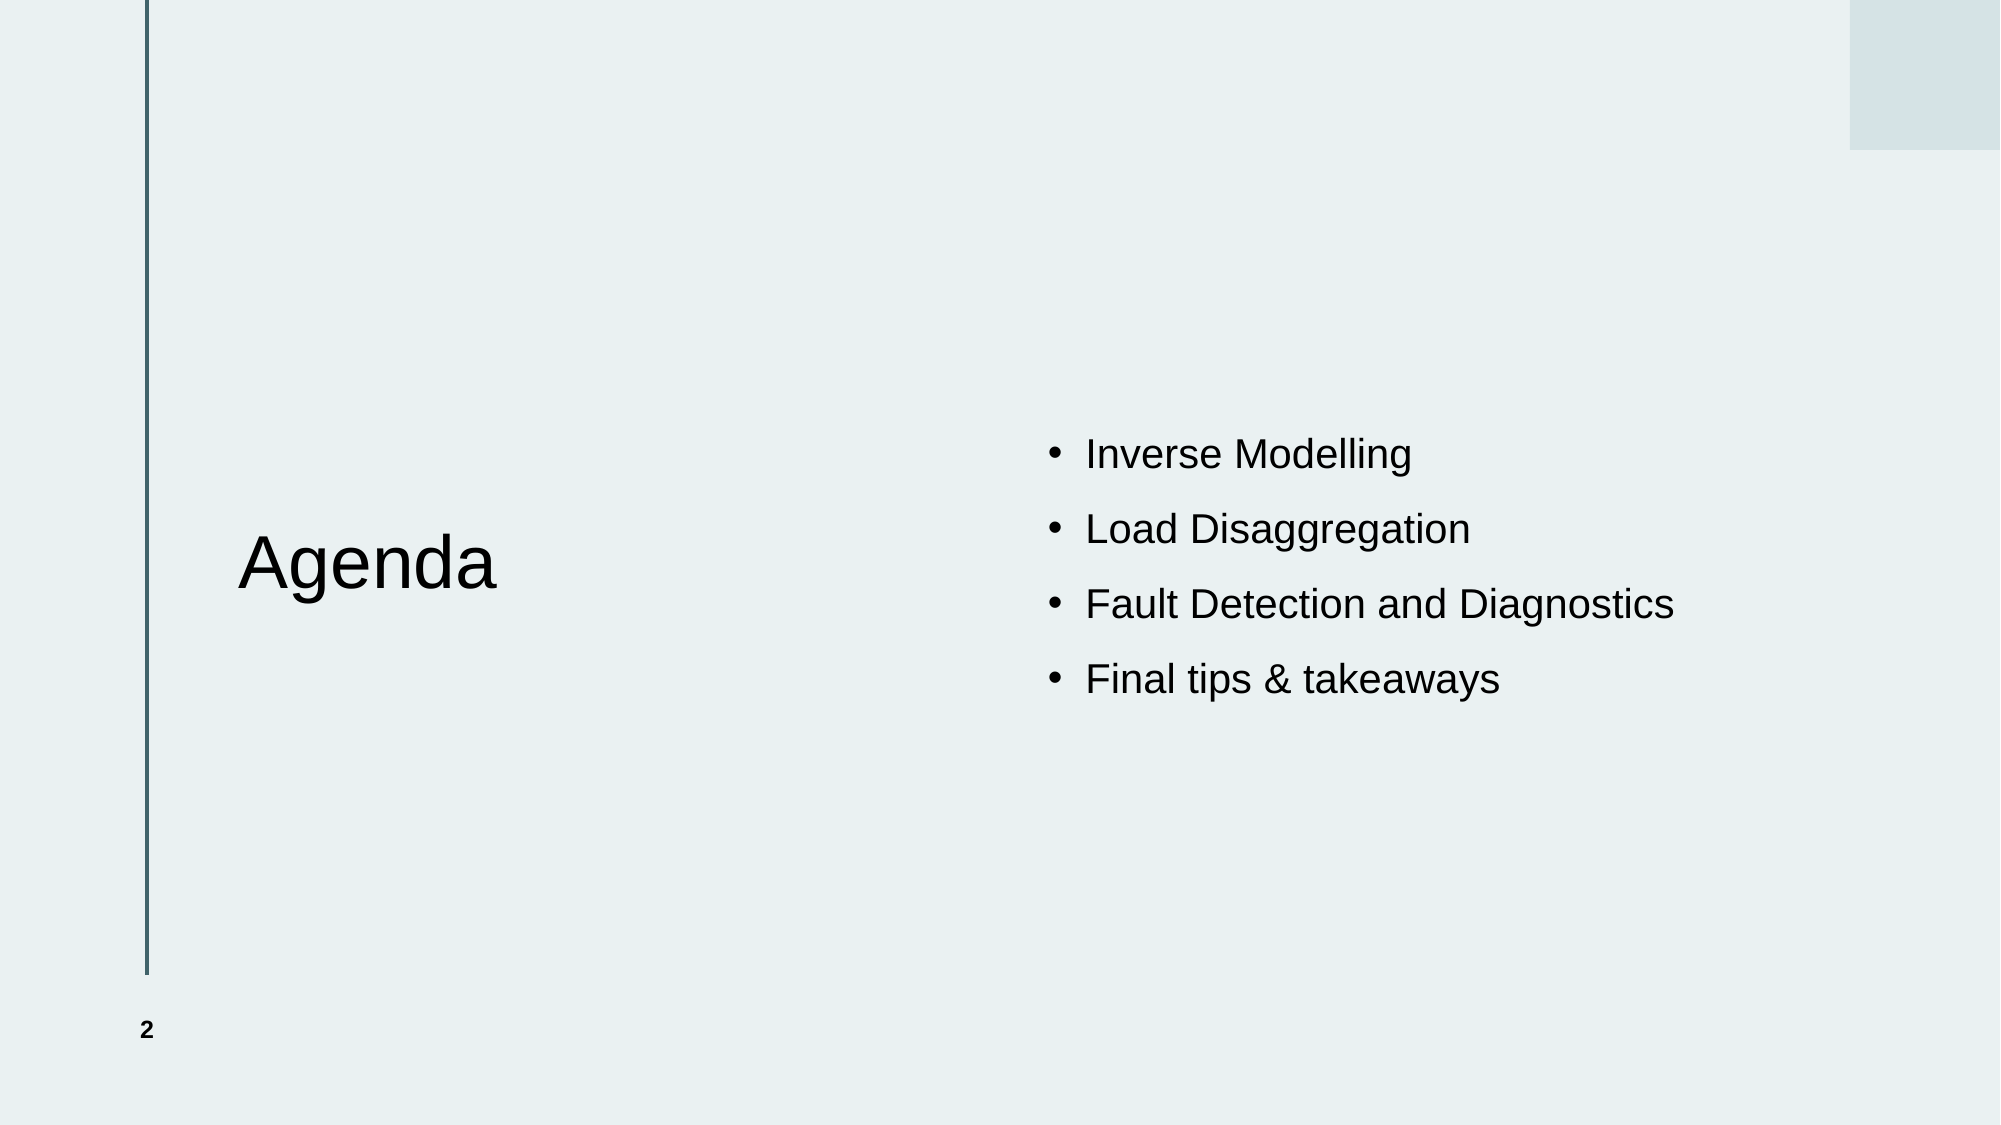

# Agenda
Inverse Modelling
Load Disaggregation
Fault Detection and Diagnostics
Final tips & takeaways
2